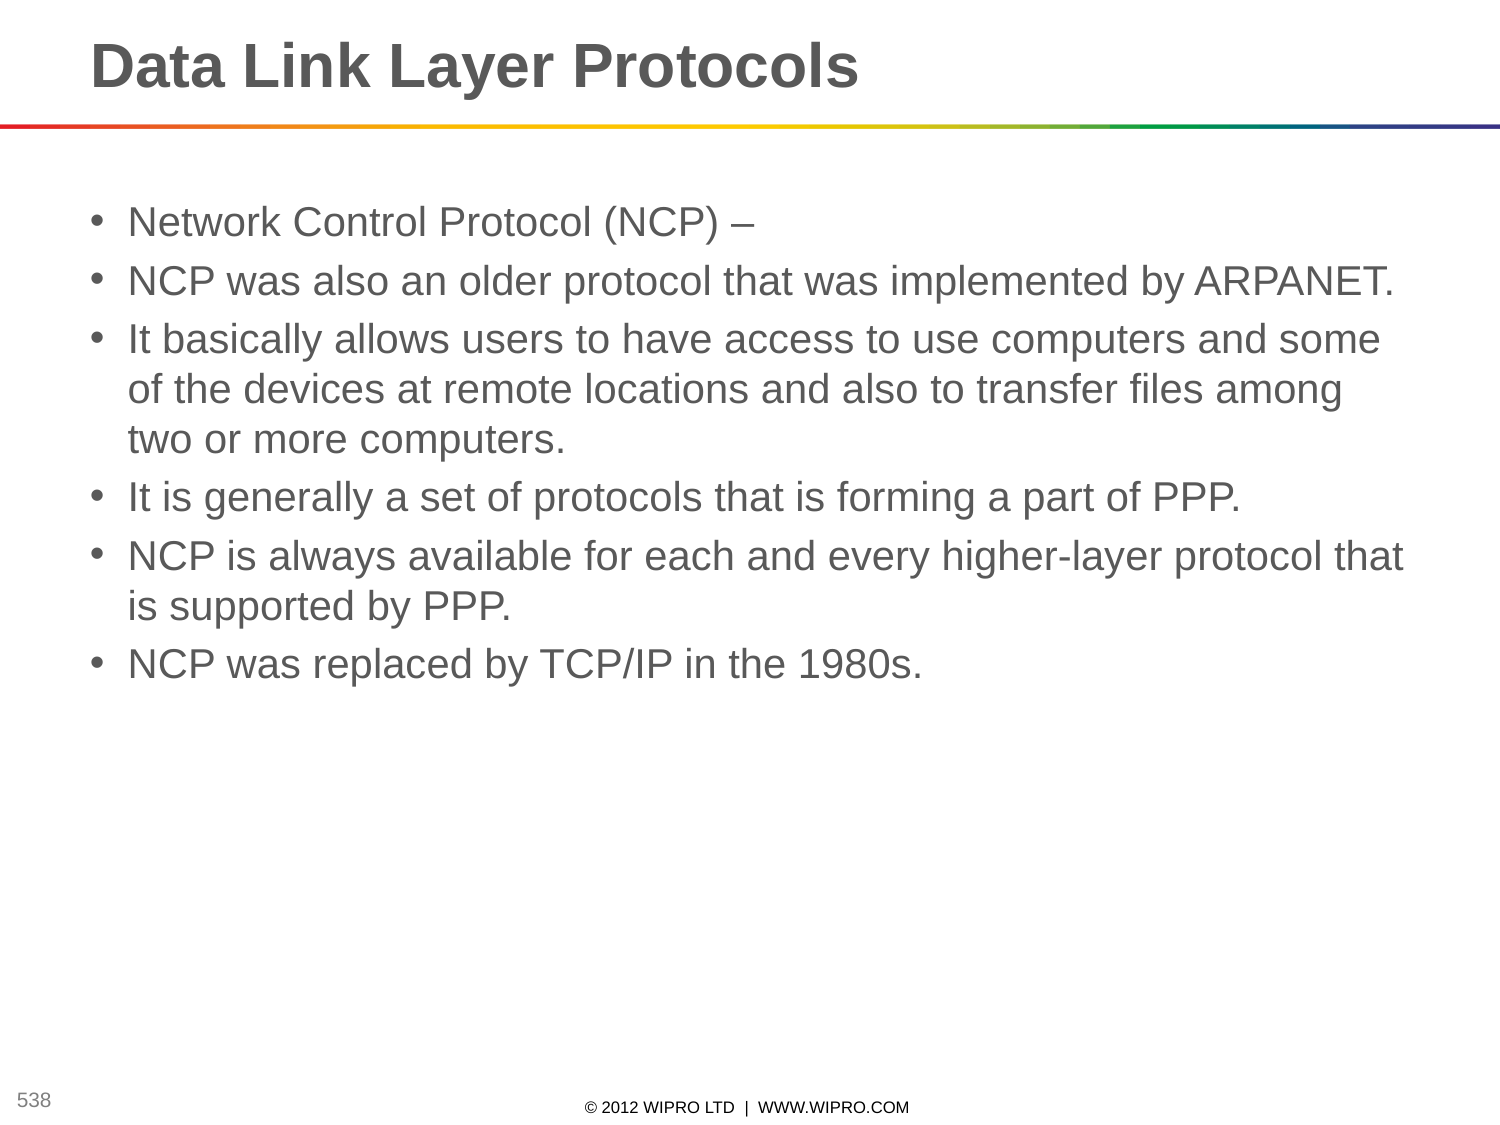

# Data Link Layer Protocols
Network Control Protocol (NCP) –
NCP was also an older protocol that was implemented by ARPANET.
It basically allows users to have access to use computers and some of the devices at remote locations and also to transfer files among two or more computers.
It is generally a set of protocols that is forming a part of PPP.
NCP is always available for each and every higher-layer protocol that is supported by PPP.
NCP was replaced by TCP/IP in the 1980s.